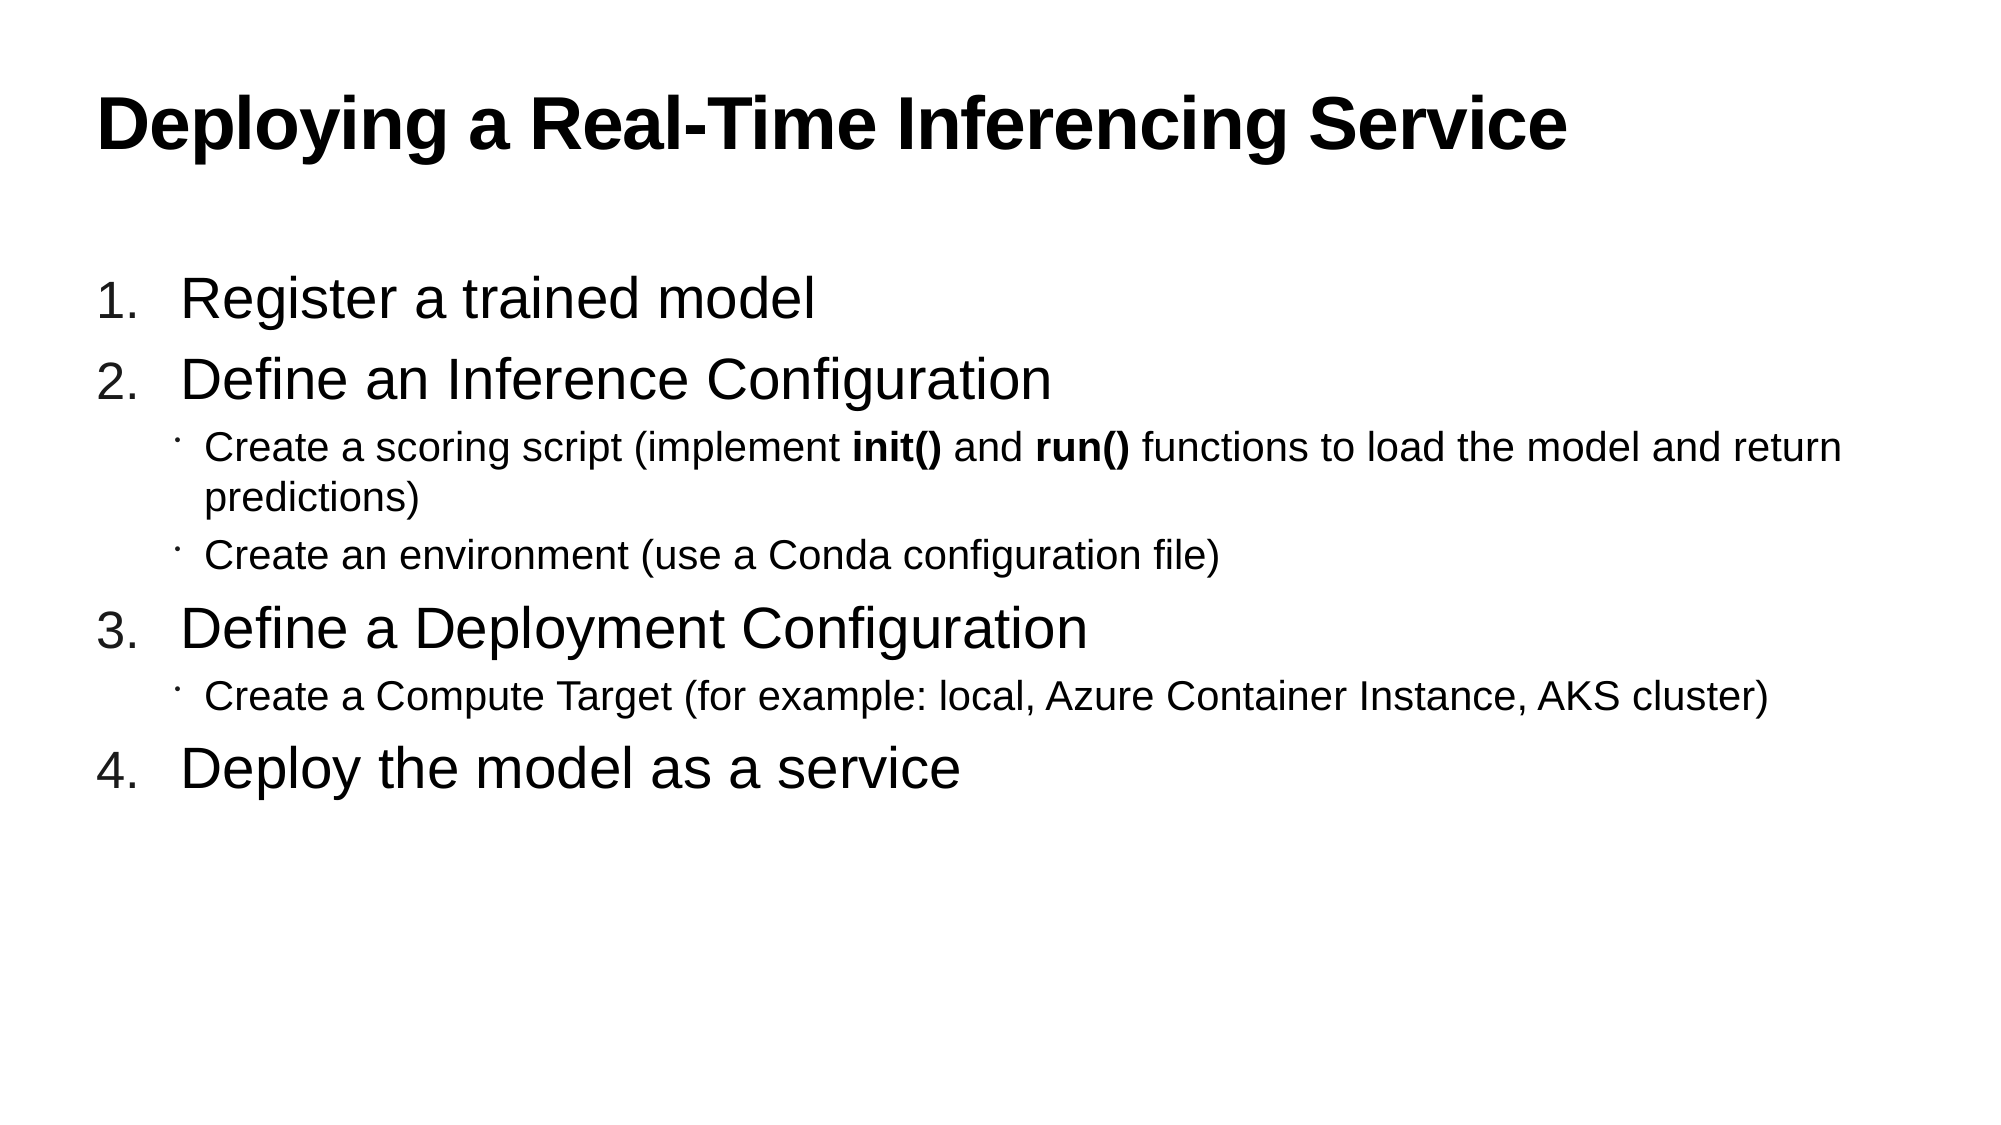

# Deploying a Real-Time Inferencing Service
Register a trained model
Define an Inference Configuration
Create a scoring script (implement init() and run() functions to load the model and return predictions)
Create an environment (use a Conda configuration file)
Define a Deployment Configuration
Create a Compute Target (for example: local, Azure Container Instance, AKS cluster)
Deploy the model as a service